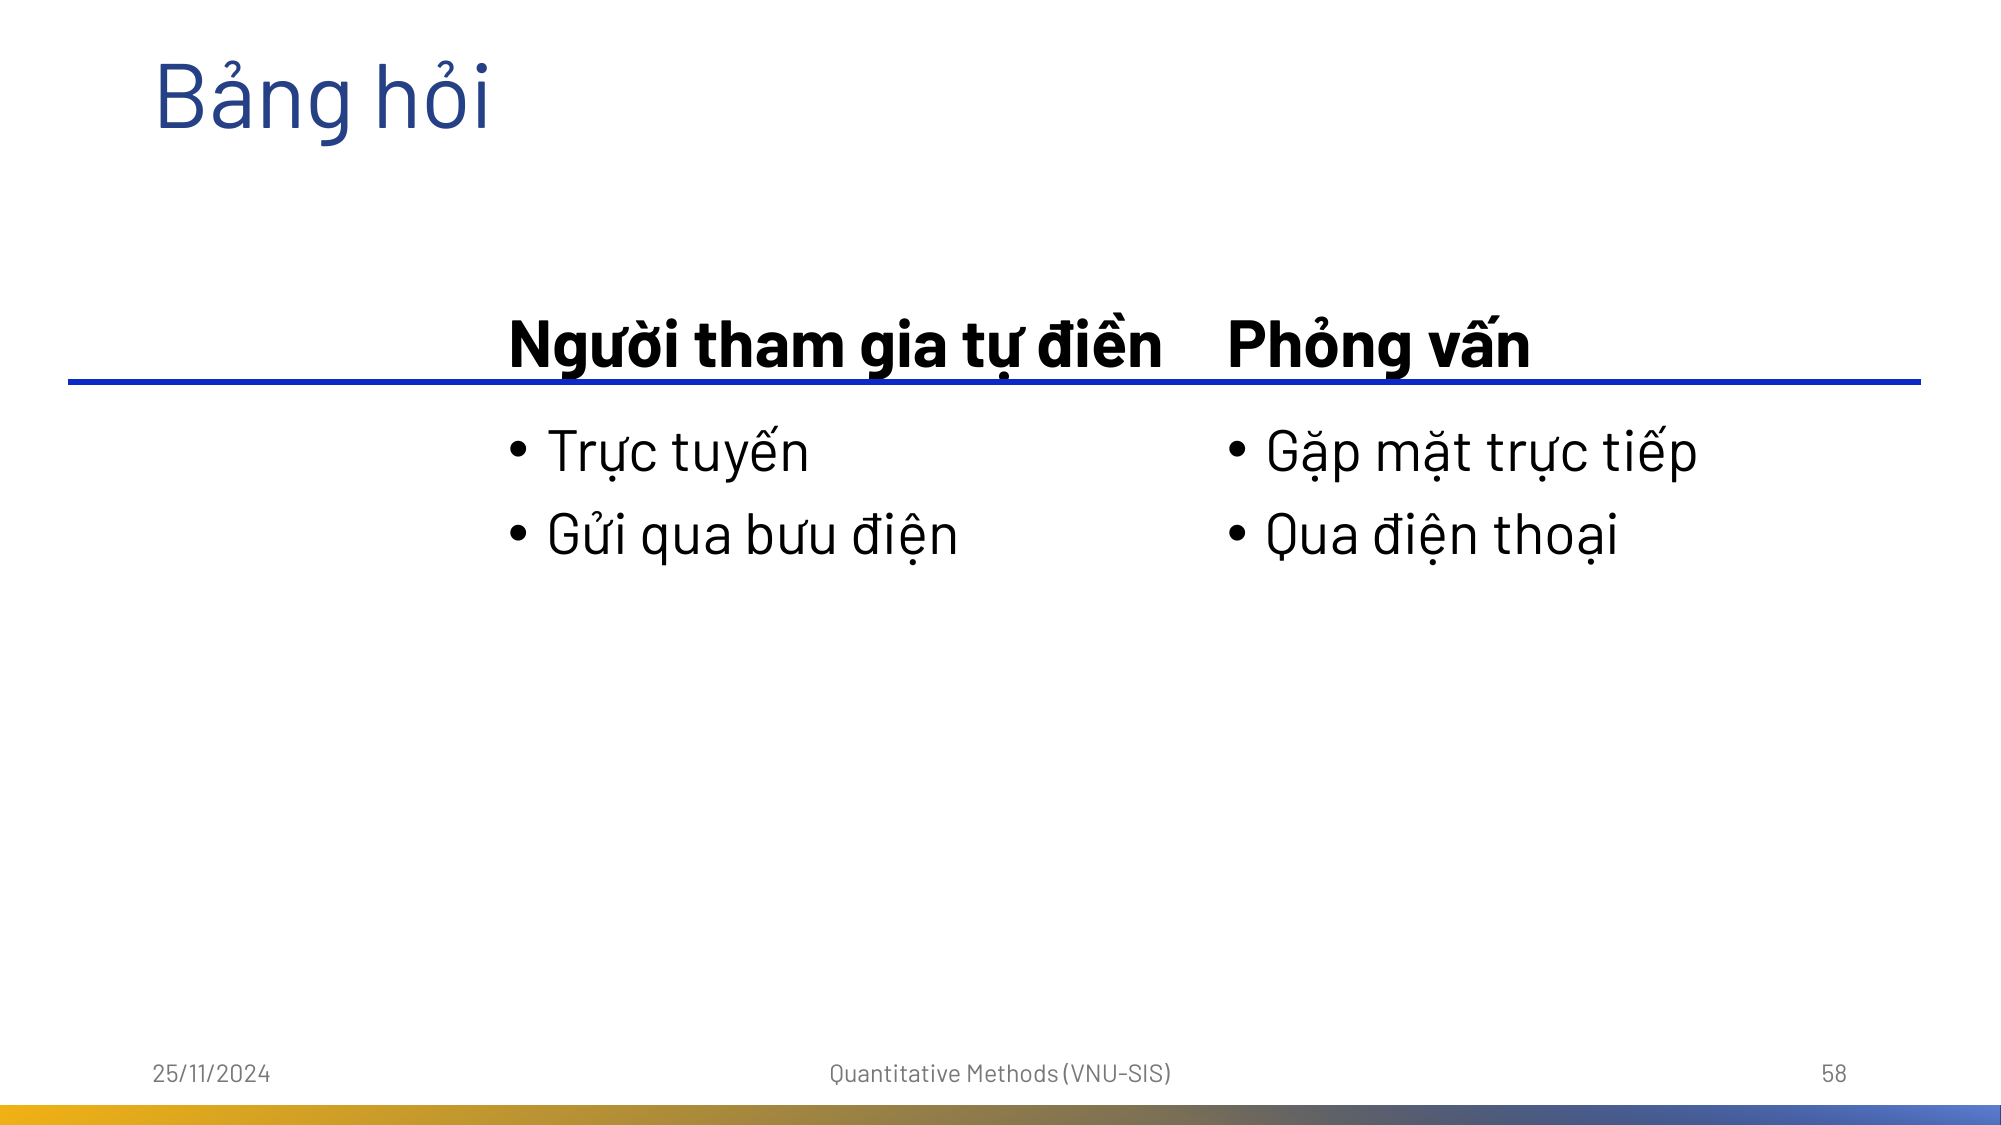

Bảng hỏi
Người tham gia tự điền
Phỏng vấn
Trực tuyến
Gửi qua bưu điện

Gặp mặt trực tiếp
Qua điện thoại
25/11/2024
Quantitative Methods (VNU-SIS)
58